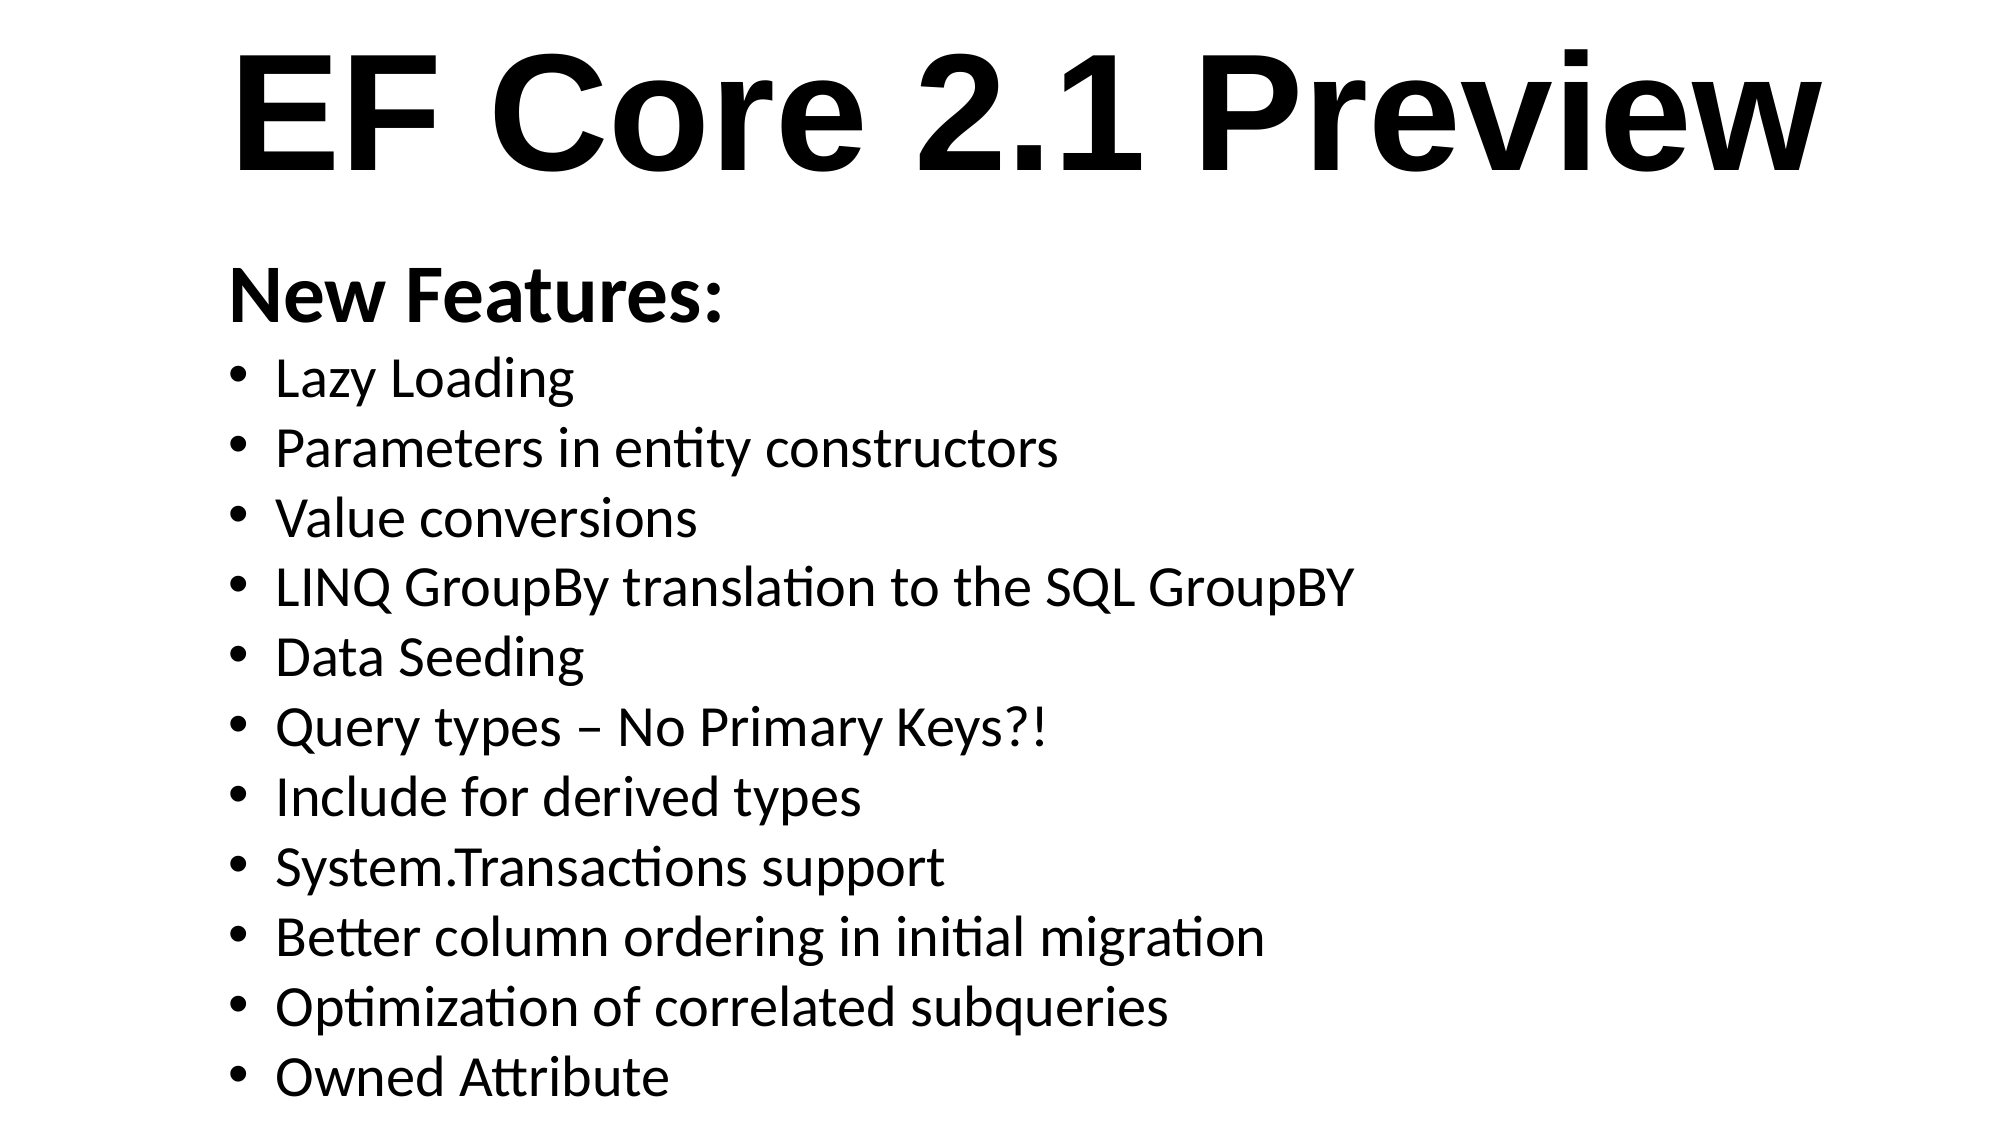

# EF Core 2.1 Preview
New Features:
Lazy Loading
Parameters in entity constructors
Value conversions
LINQ GroupBy translation to the SQL GroupBY
Data Seeding
Query types – No Primary Keys?!
Include for derived types
System.Transactions support
Better column ordering in initial migration
Optimization of correlated subqueries
Owned Attribute